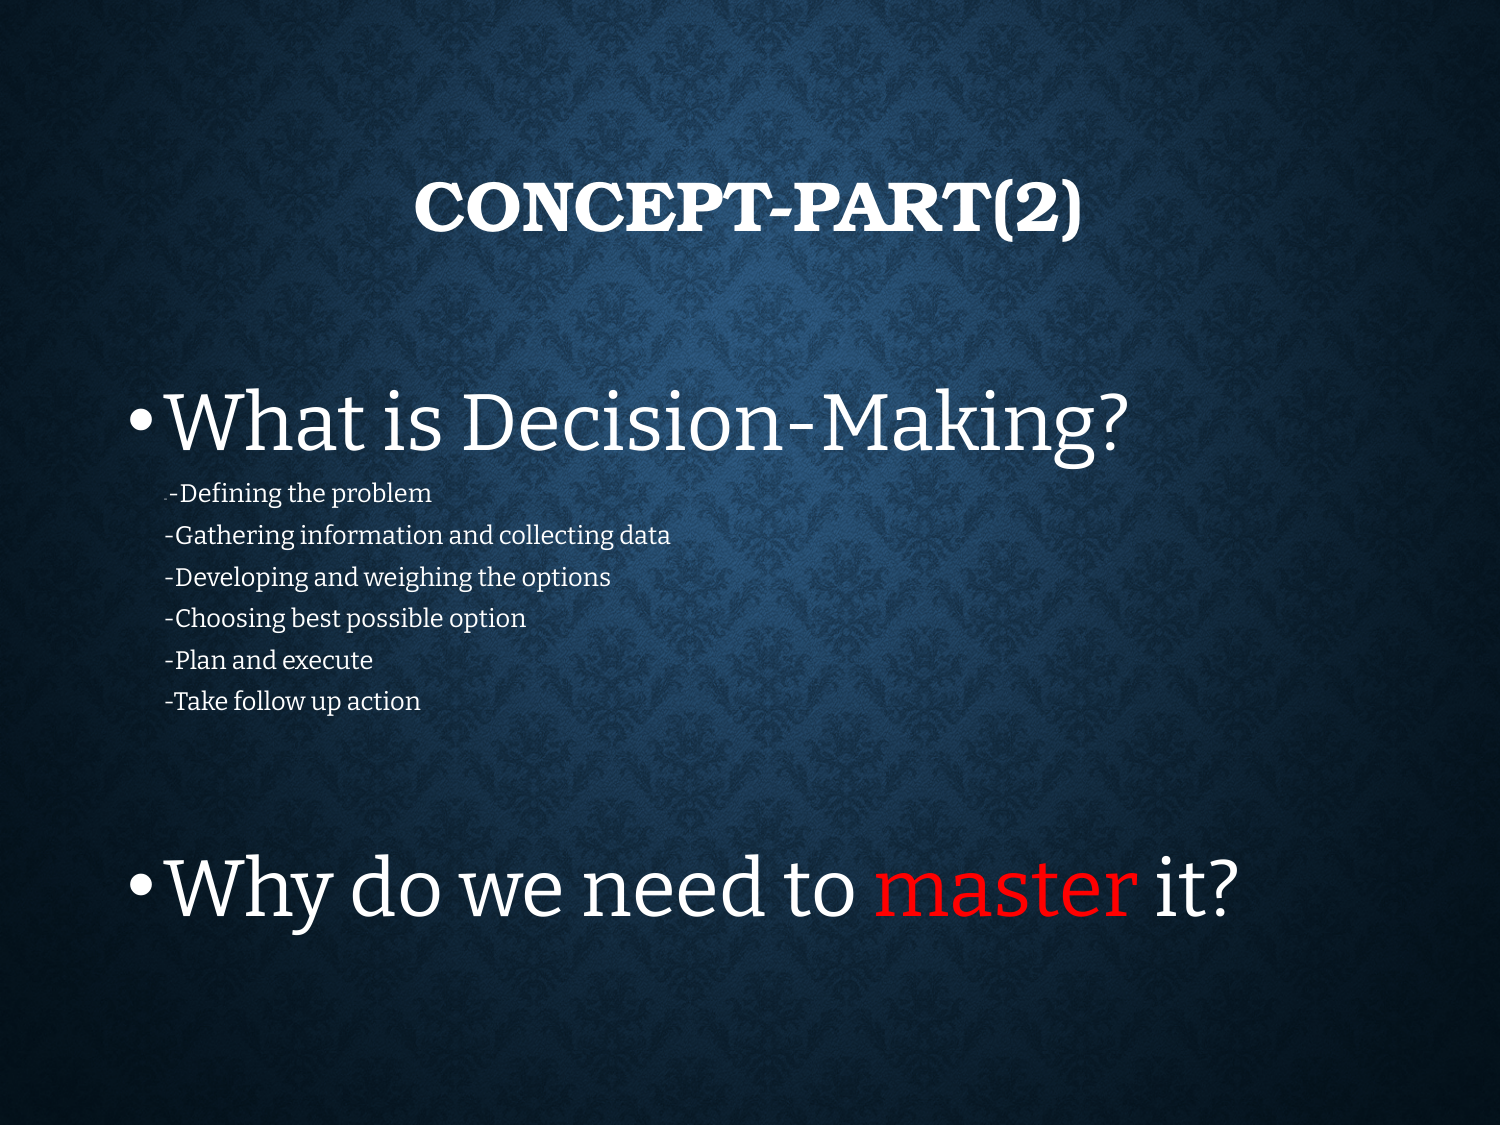

# CONCEPT-Part(2)
What is Decision-Making?
		--Defining the problem
		-Gathering information and collecting data
		-Developing and weighing the options
		-Choosing best possible option
		-Plan and execute
		-Take follow up action

Why do we need to master it?